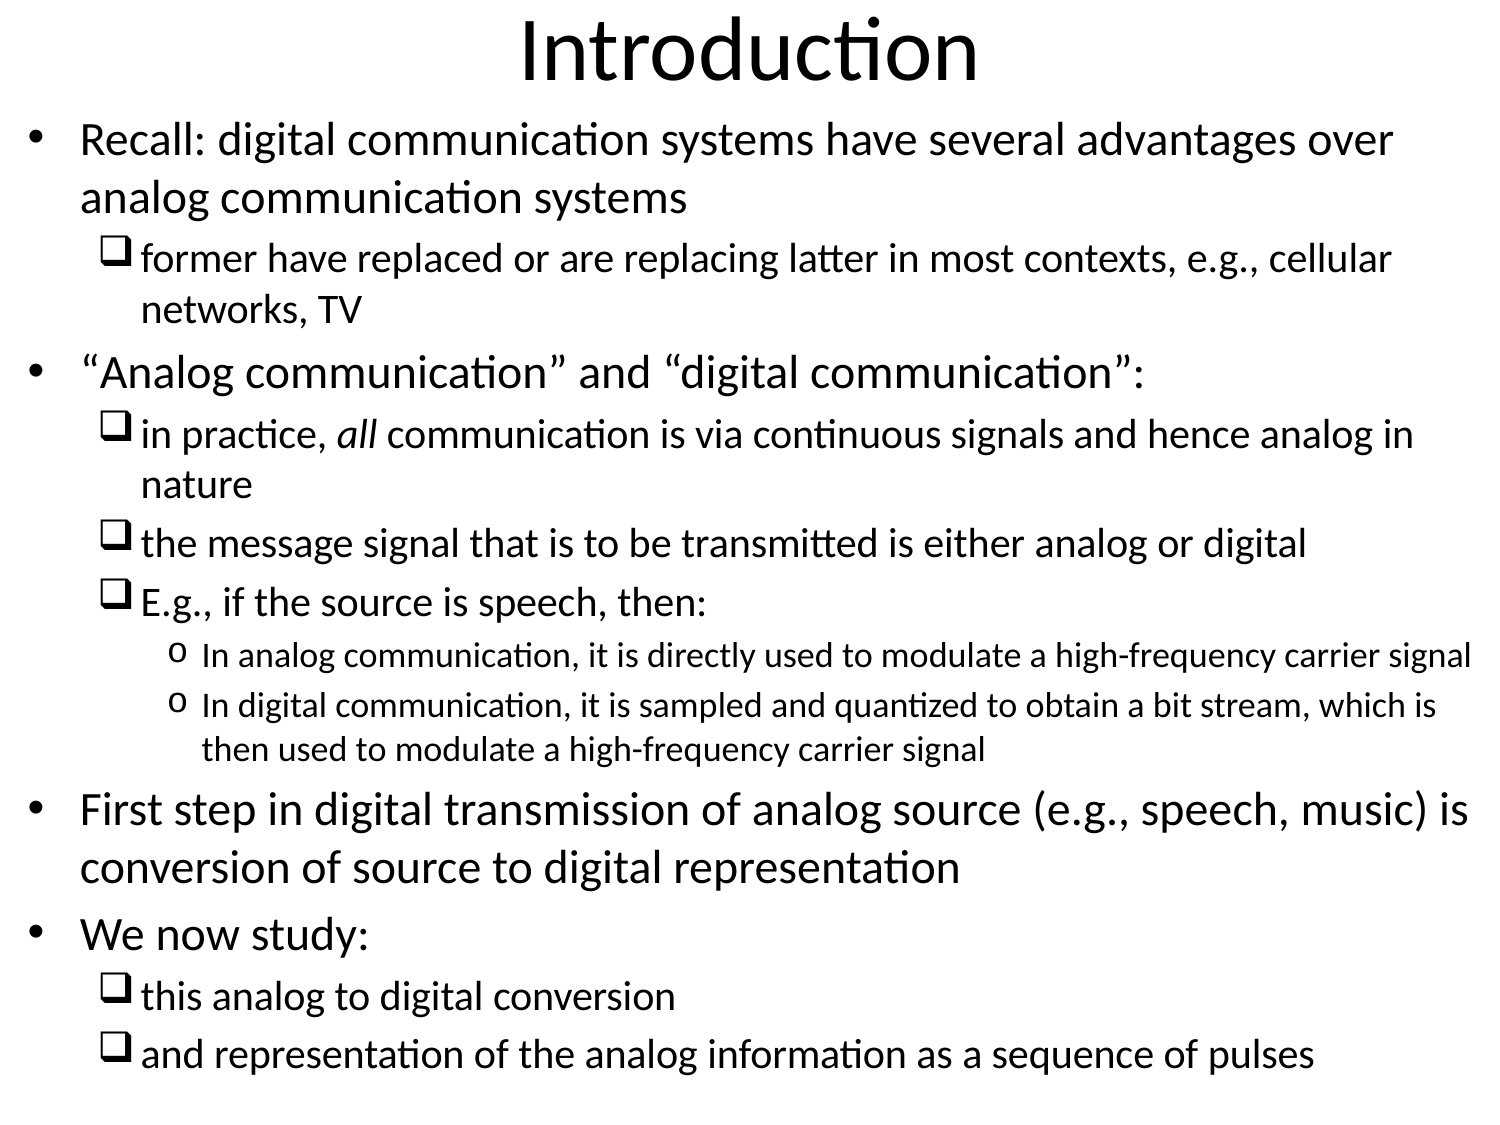

# Introduction
Recall: digital communication systems have several advantages over analog communication systems
former have replaced or are replacing latter in most contexts, e.g., cellular networks, TV
“Analog communication” and “digital communication”:
in practice, all communication is via continuous signals and hence analog in nature
the message signal that is to be transmitted is either analog or digital
E.g., if the source is speech, then:
In analog communication, it is directly used to modulate a high-frequency carrier signal
In digital communication, it is sampled and quantized to obtain a bit stream, which is then used to modulate a high-frequency carrier signal
First step in digital transmission of analog source (e.g., speech, music) is conversion of source to digital representation
We now study:
this analog to digital conversion
and representation of the analog information as a sequence of pulses